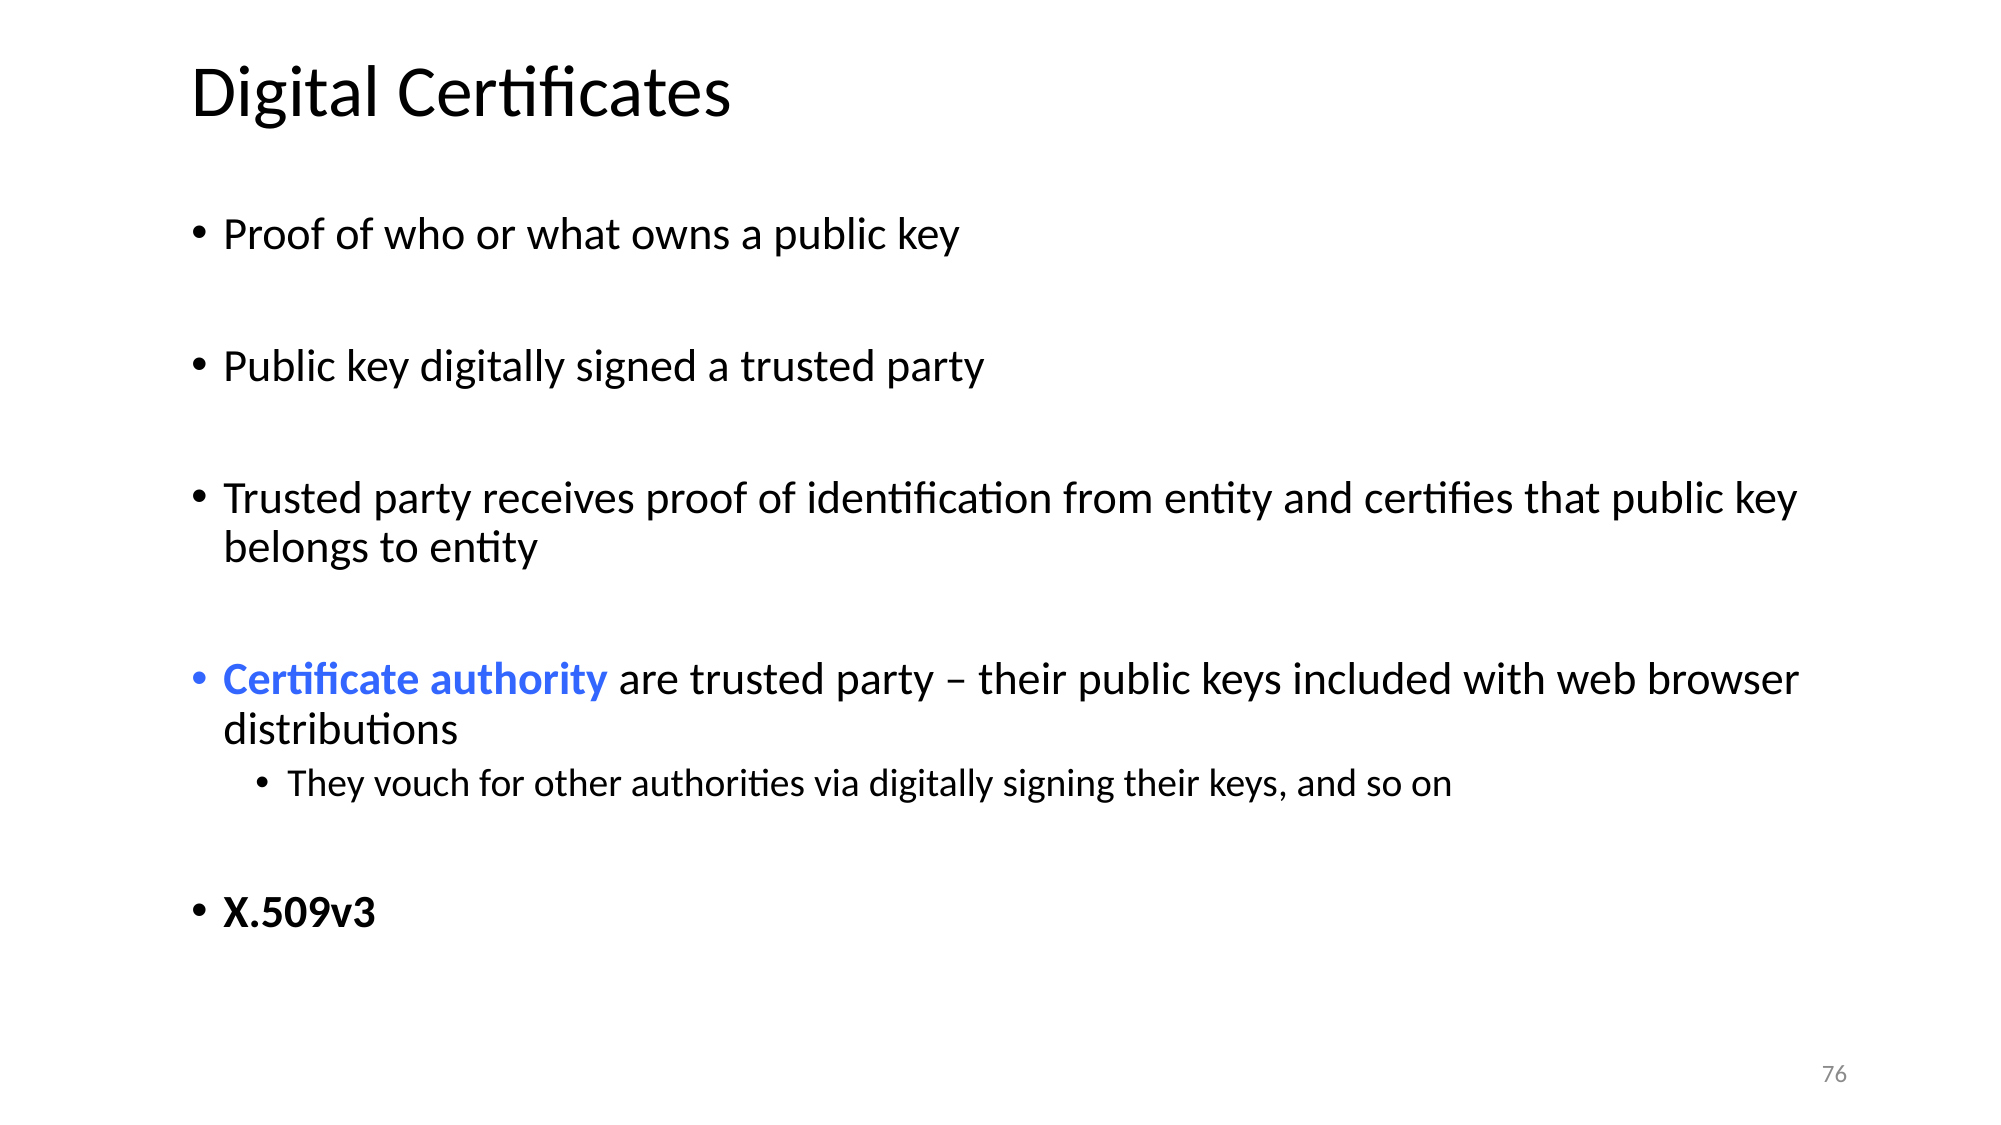

# Digital Certificates
Proof of who or what owns a public key

Public key digitally signed a trusted party

Trusted party receives proof of identification from entity and certifies that public key belongs to entity

Certificate authority are trusted party – their public keys included with web browser distributions
They vouch for other authorities via digitally signing their keys, and so on

X.509v3

76